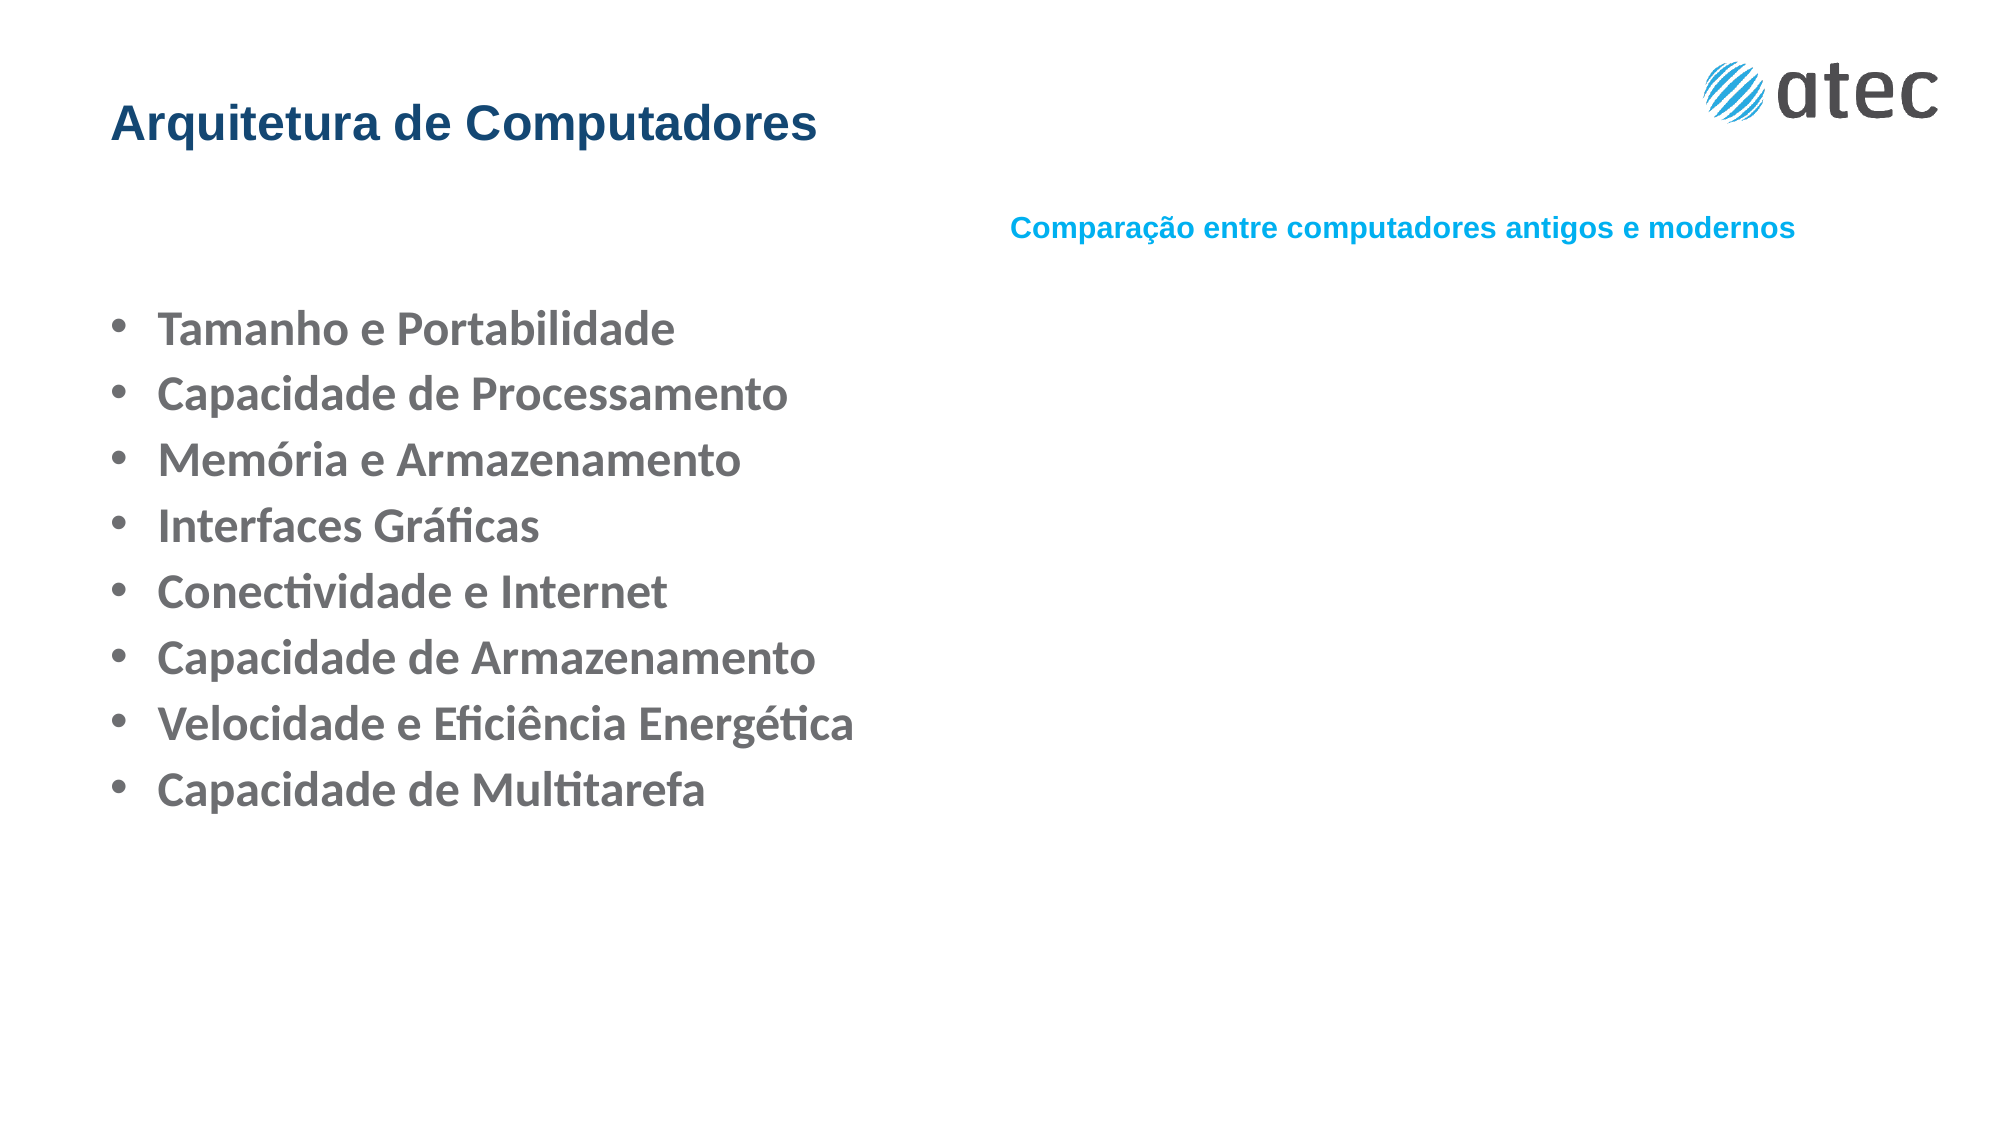

# Arquitetura de Computadores
Comparação entre computadores antigos e modernos
Tamanho e Portabilidade
Capacidade de Processamento
Memória e Armazenamento
Interfaces Gráficas
Conectividade e Internet
Capacidade de Armazenamento
Velocidade e Eficiência Energética
Capacidade de Multitarefa